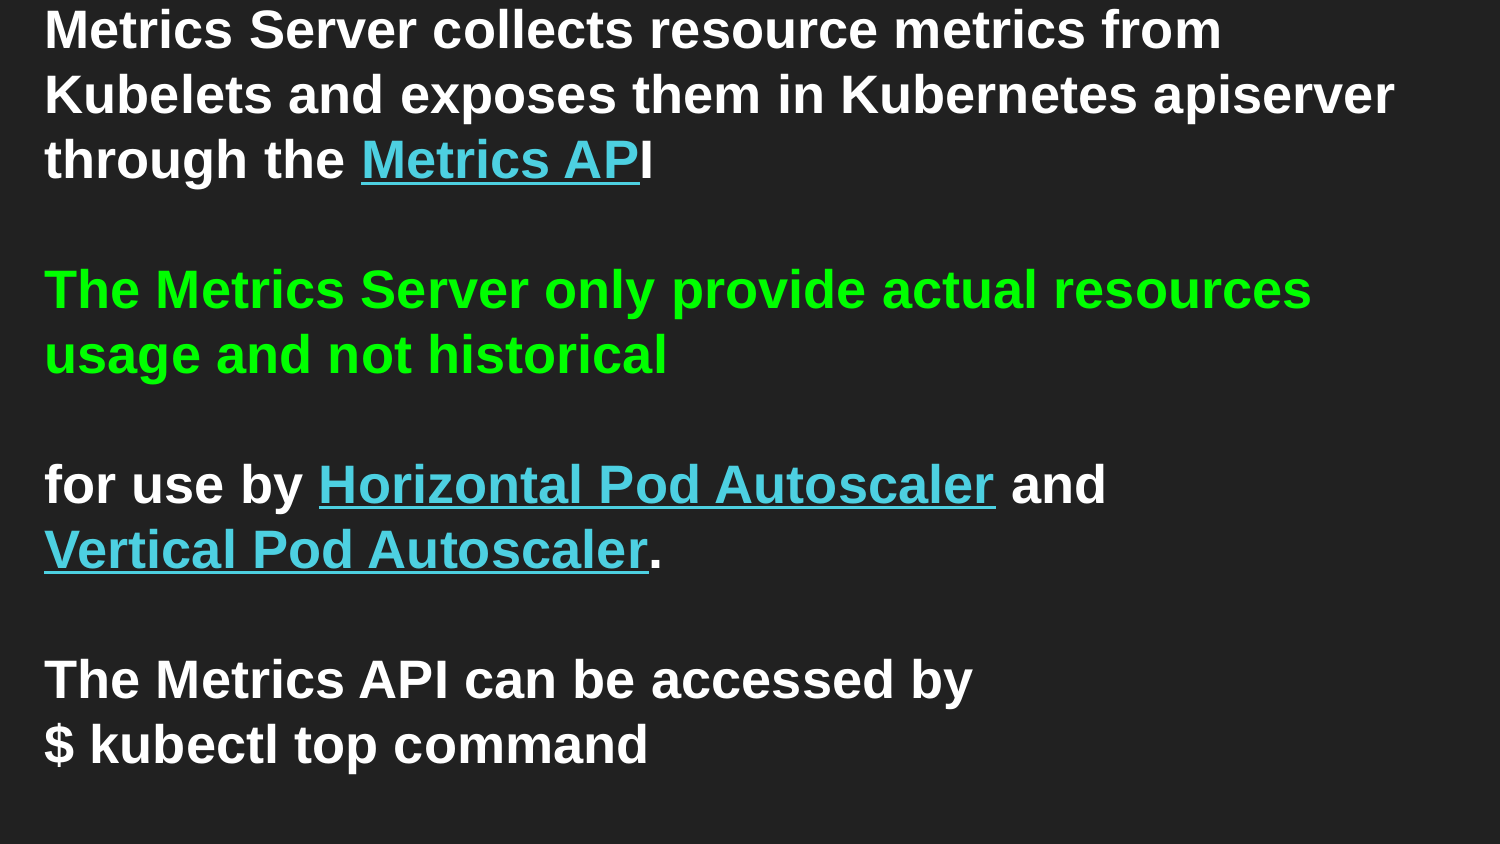

# Metrics Server collects resource metrics from Kubelets and exposes them in Kubernetes apiserver through the Metrics API

The Metrics Server only provide actual resources usage and not historical

for use by Horizontal Pod Autoscaler and Vertical Pod Autoscaler.

The Metrics API can be accessed by
$ kubectl top command

https://github.com/kubernetes-sigs/metrics-server